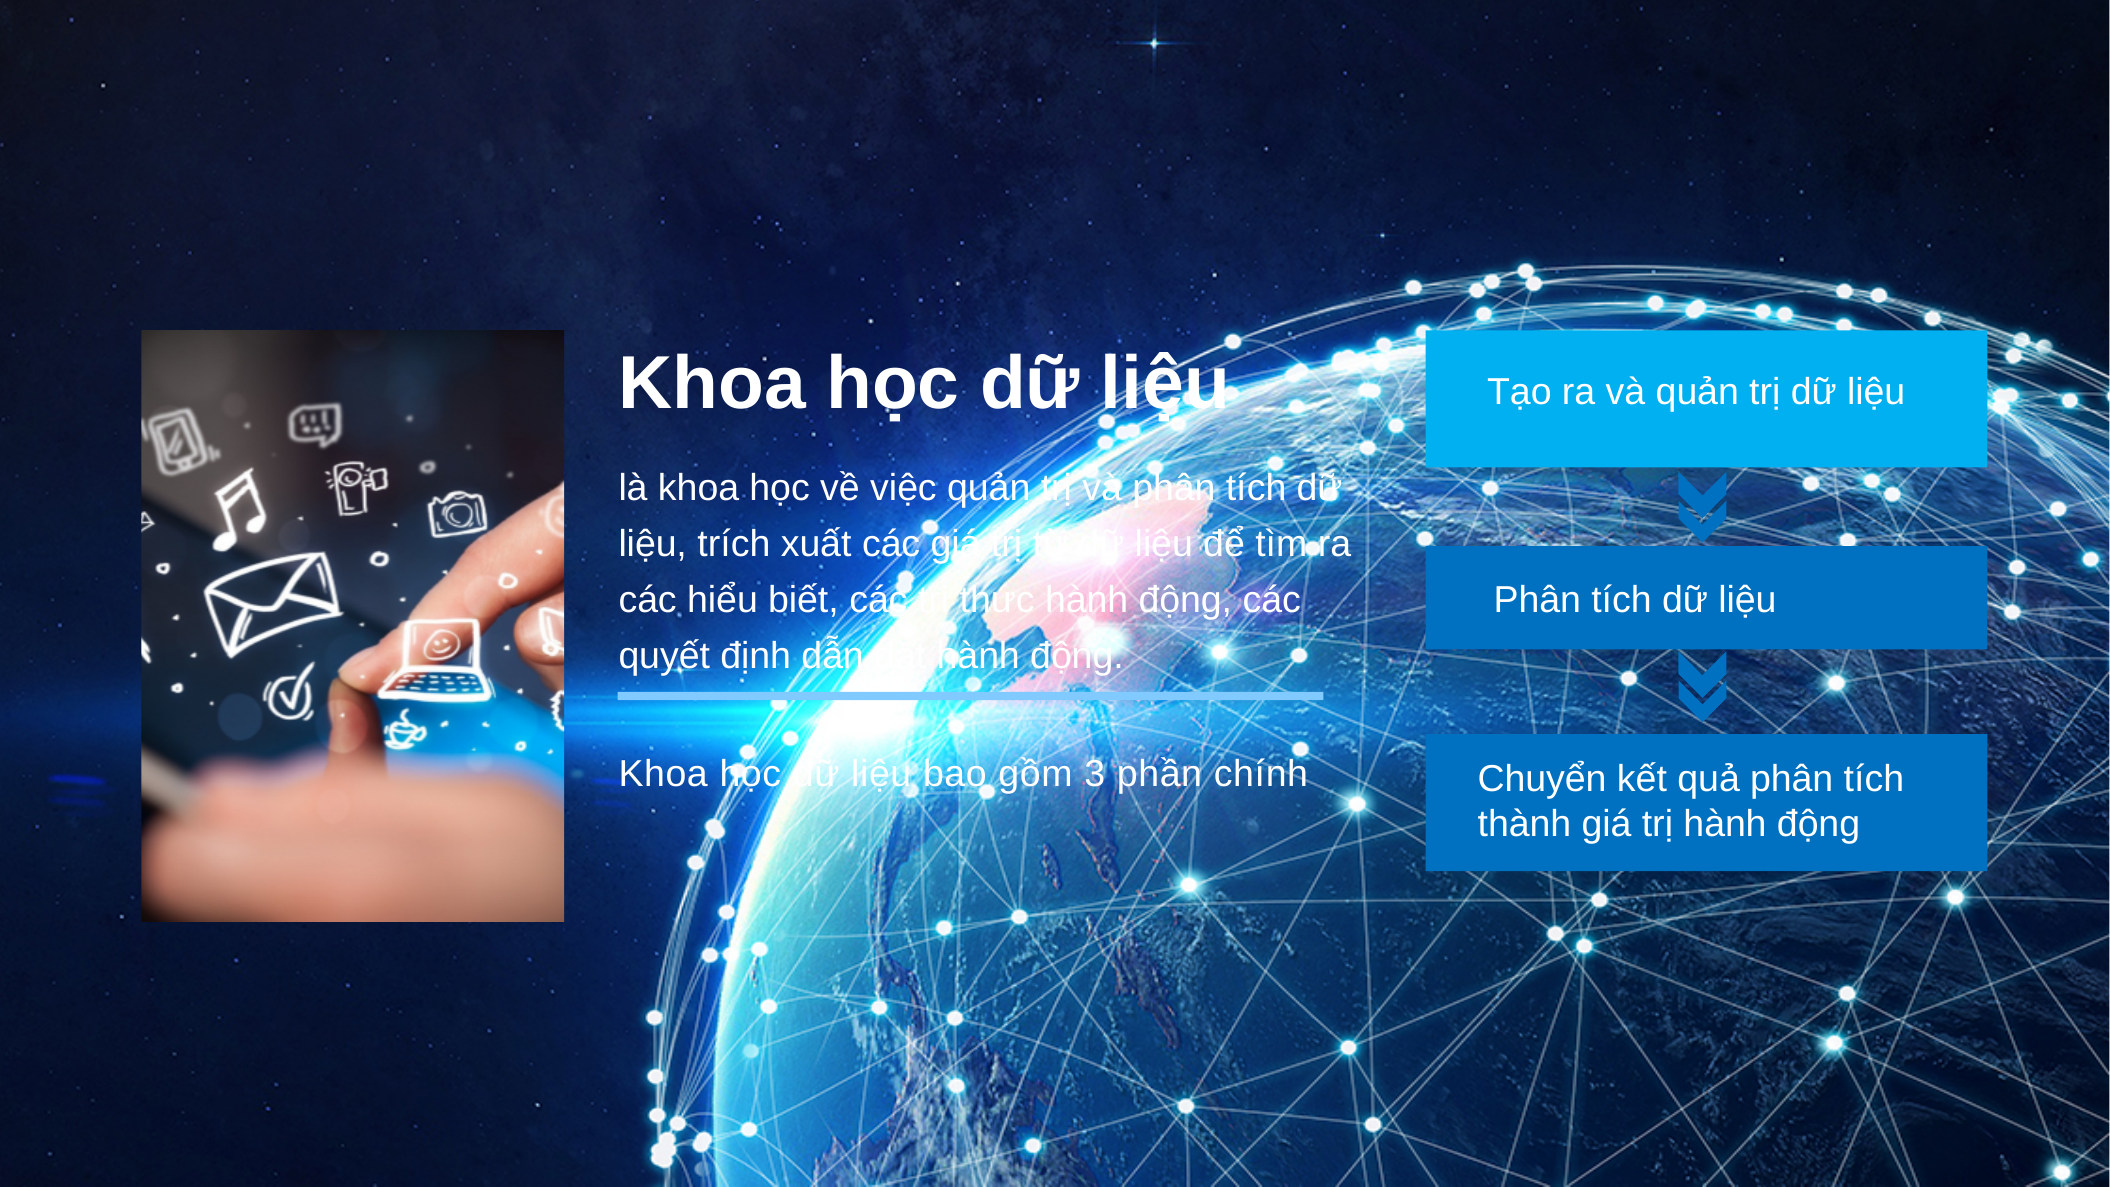

Khoa học dữ liệu

Tạo ra và quản trị dữ liệu

Phân tích dữ liệu

Chuyển kết quả phân tích
thành giá trị hành động
là khoa học về việc quản trị và phân tích dữ liệu, trích xuất các giá trị từ dữ liệu để tìm ra các hiểu biết, các tri thức hành động, các quyết định dẫn dắt hành động.

Khoa học dữ liệu bao gồm 3 phần chính